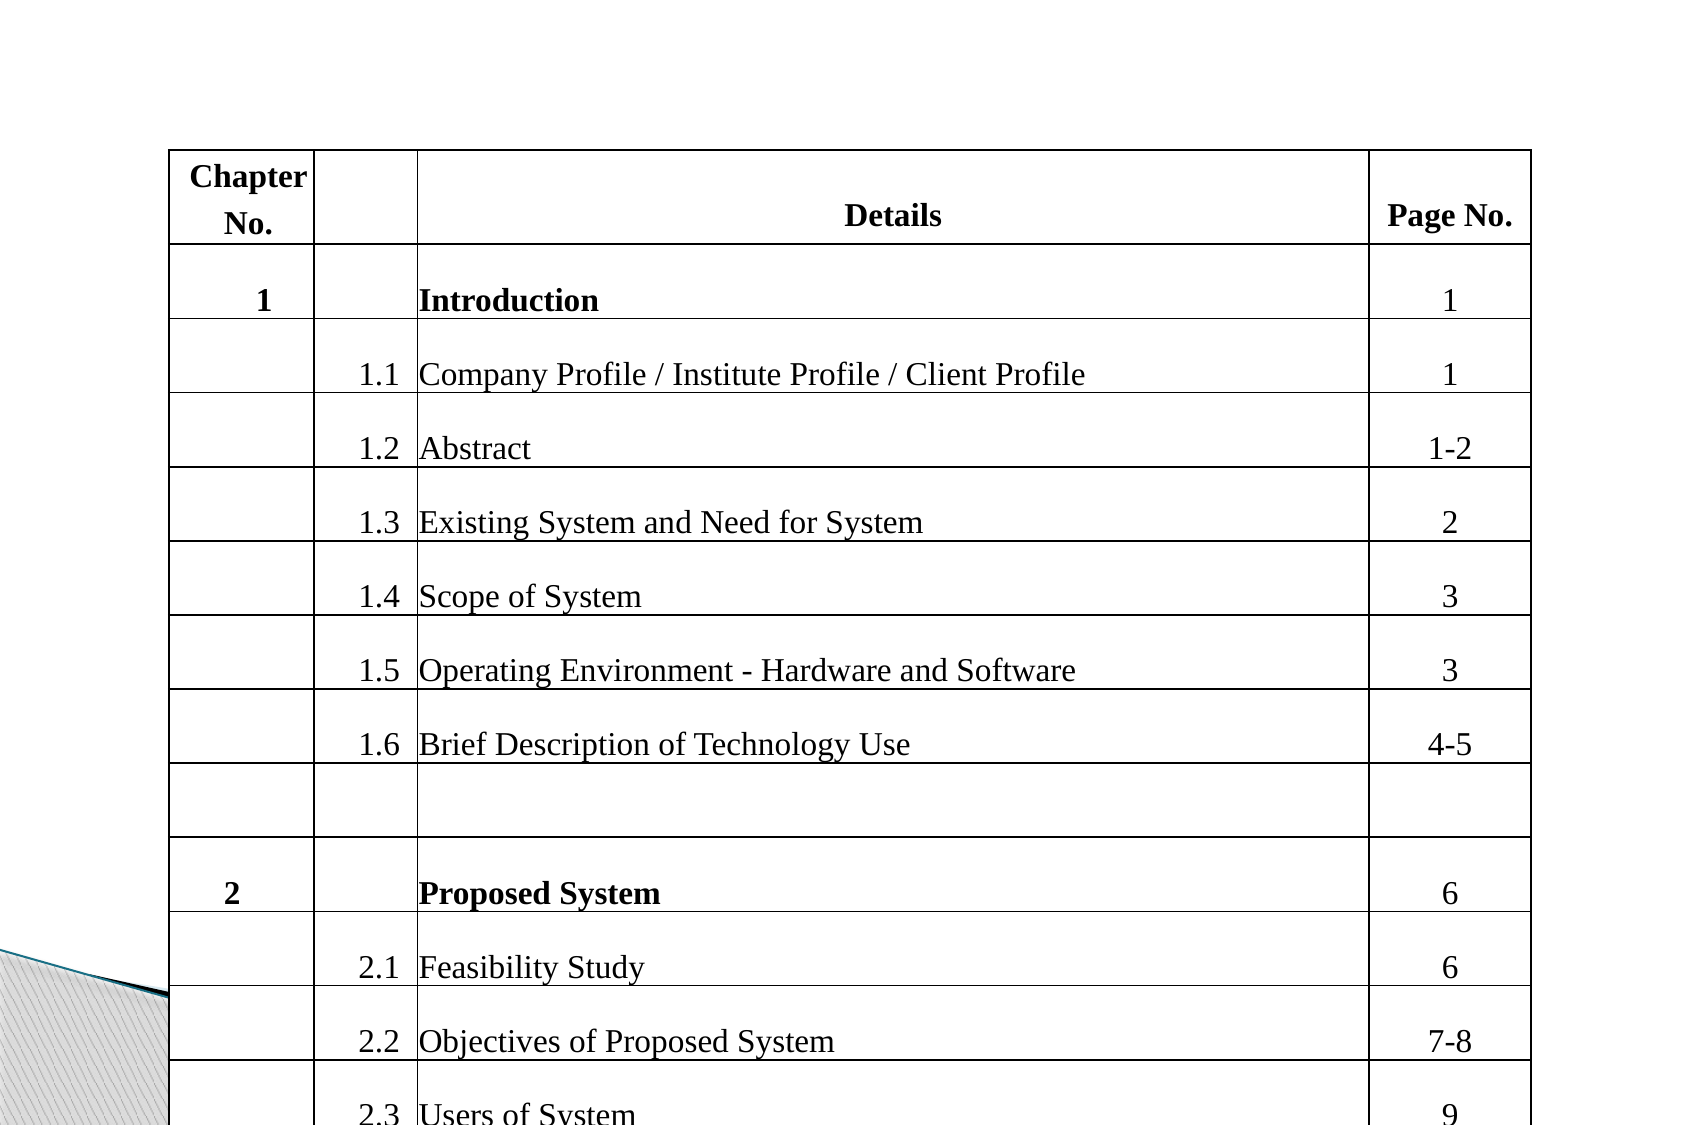

| Chapter No. |  | Details | Page No. |
| --- | --- | --- | --- |
| 1 |  | Introduction | 1 |
|  | 1.1 | Company Profile / Institute Profile / Client Profile | 1 |
|  | 1.2 | Abstract | 1-2 |
|  | 1.3 | Existing System and Need for System | 2 |
|  | 1.4 | Scope of System | 3 |
|  | 1.5 | Operating Environment - Hardware and Software | 3 |
|  | 1.6 | Brief Description of Technology Use | 4-5 |
|  |  |  |  |
| 2 |  | Proposed System | 6 |
|  | 2.1 | Feasibility Study | 6 |
|  | 2.2 | Objectives of Proposed System | 7-8 |
|  | 2.3 | Users of System | 9 |